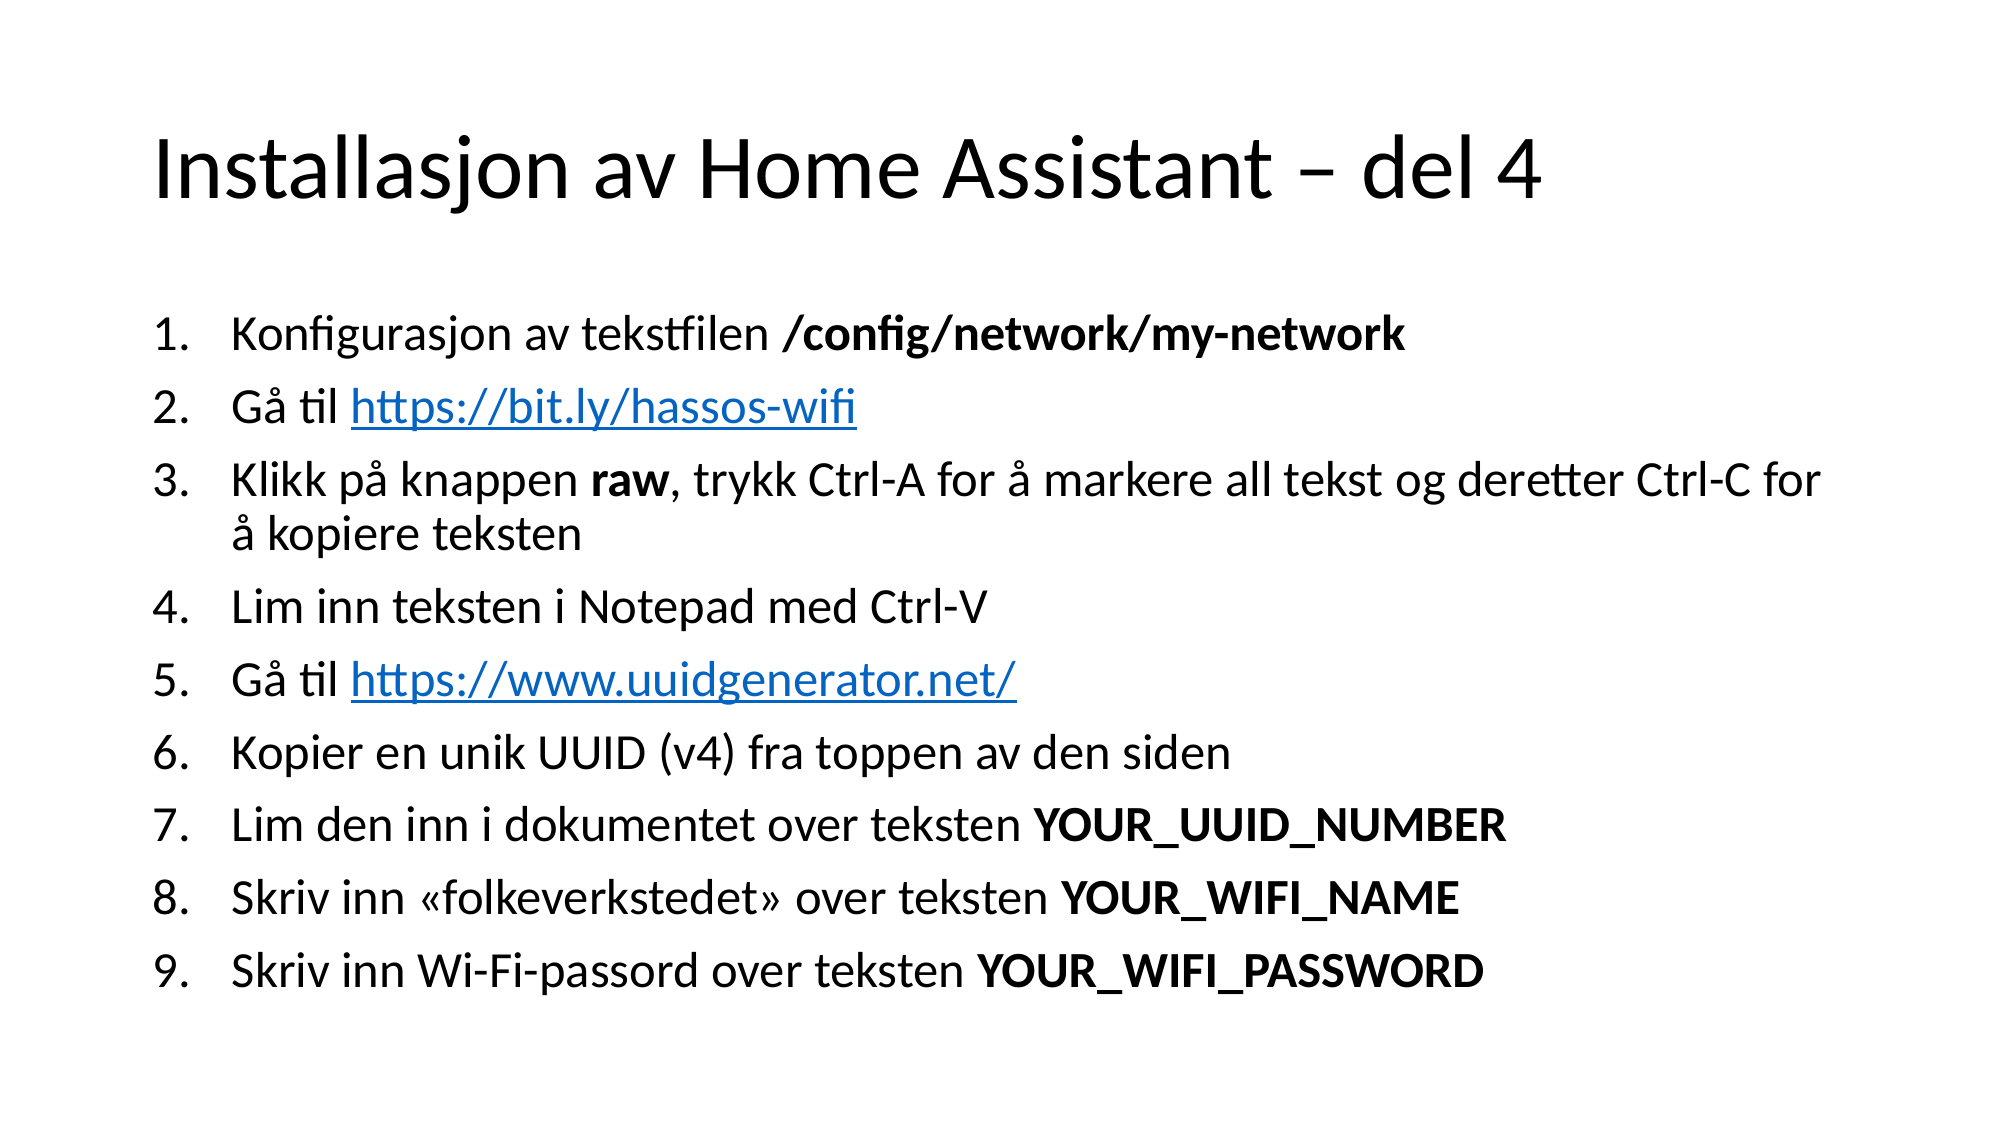

# Installasjon av Home Assistant – del 4
Konfigurasjon av tekstfilen /config/network/my-network
Gå til https://bit.ly/hassos-wifi
Klikk på knappen raw, trykk Ctrl-A for å markere all tekst og deretter Ctrl-C for å kopiere teksten
Lim inn teksten i Notepad med Ctrl-V
Gå til https://www.uuidgenerator.net/
Kopier en unik UUID (v4) fra toppen av den siden
Lim den inn i dokumentet over teksten YOUR_UUID_NUMBER
Skriv inn «folkeverkstedet» over teksten YOUR_WIFI_NAME
Skriv inn Wi-Fi-passord over teksten YOUR_WIFI_PASSWORD